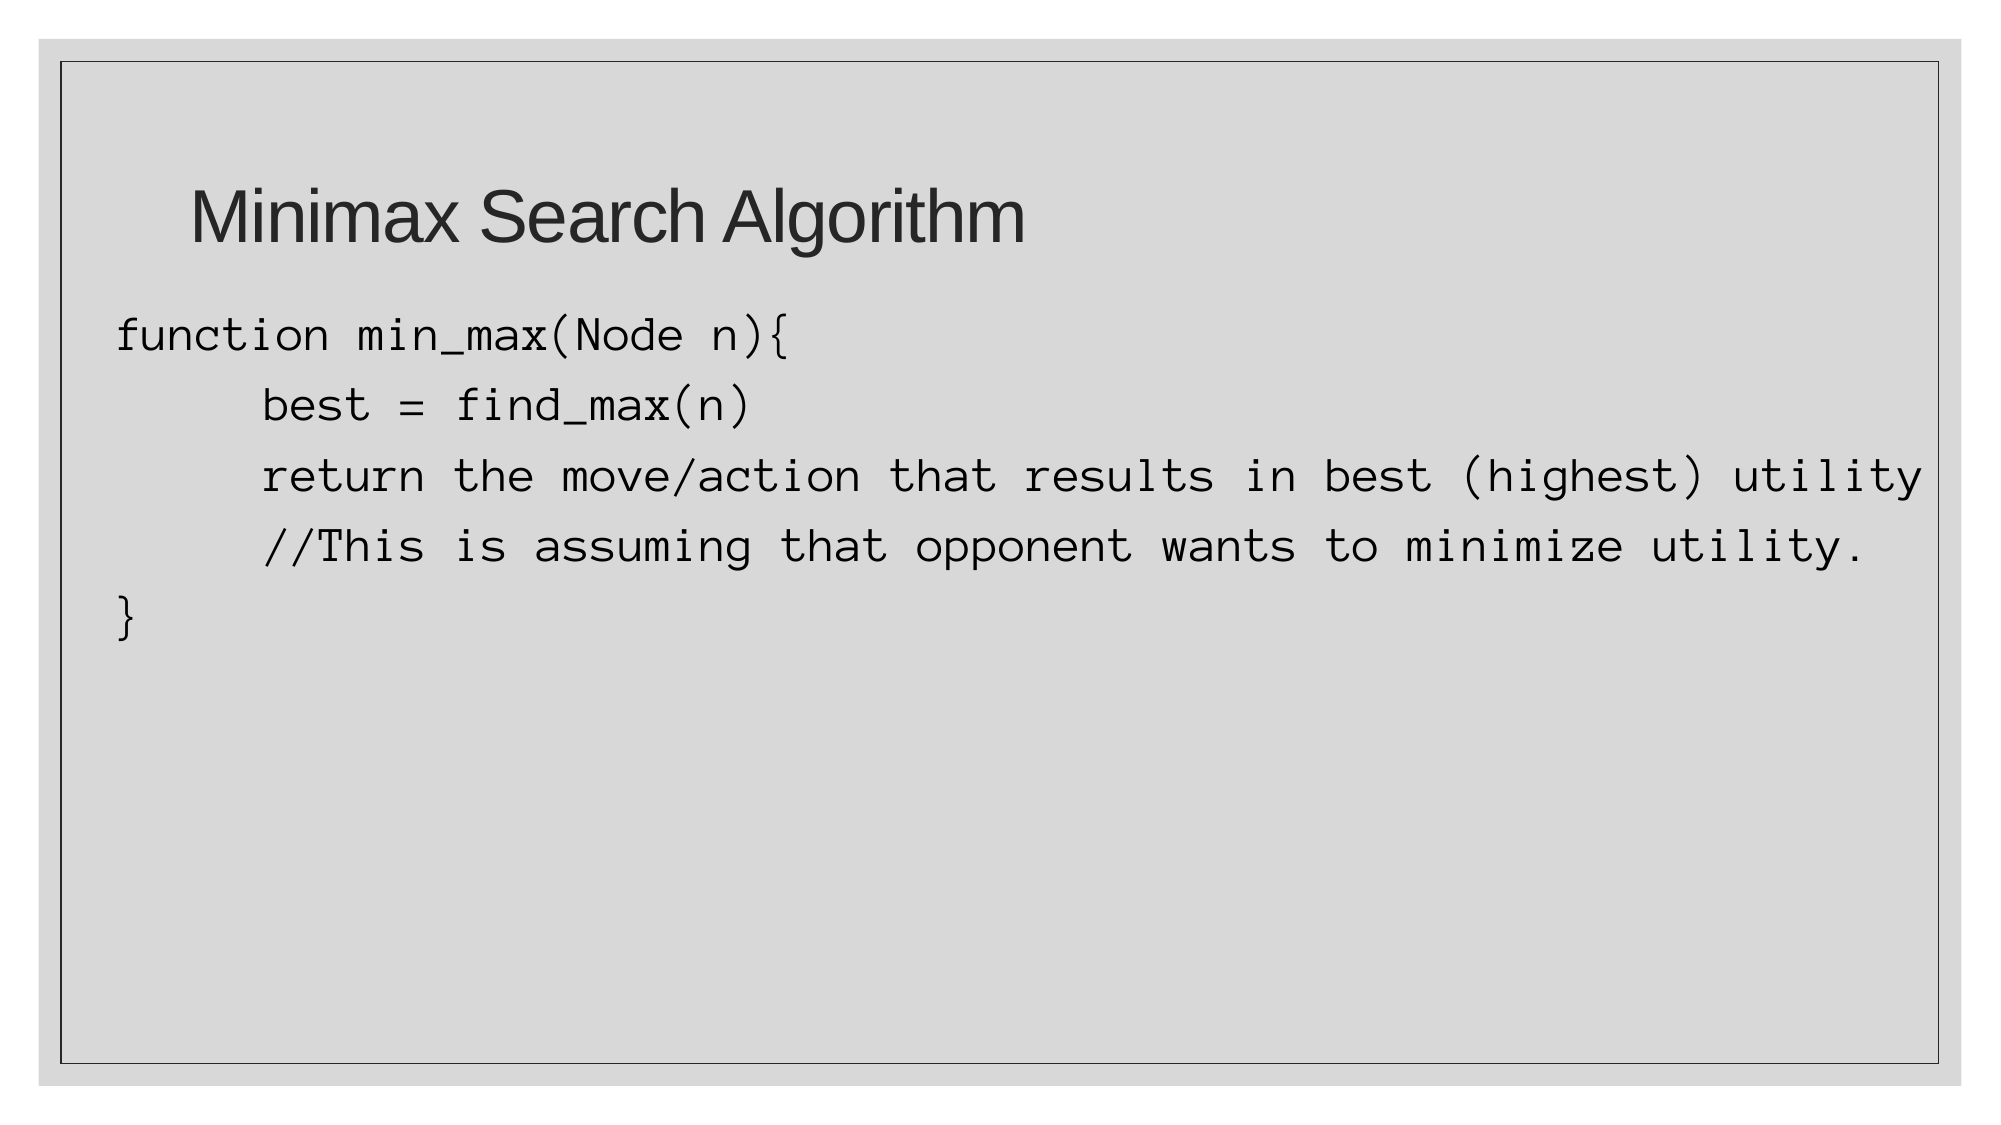

# Minimax Search Algorithm
function min_max(Node n){
	best = find_max(n)
	return the move/action that results in best (highest) utility
	//This is assuming that opponent wants to minimize utility.
}